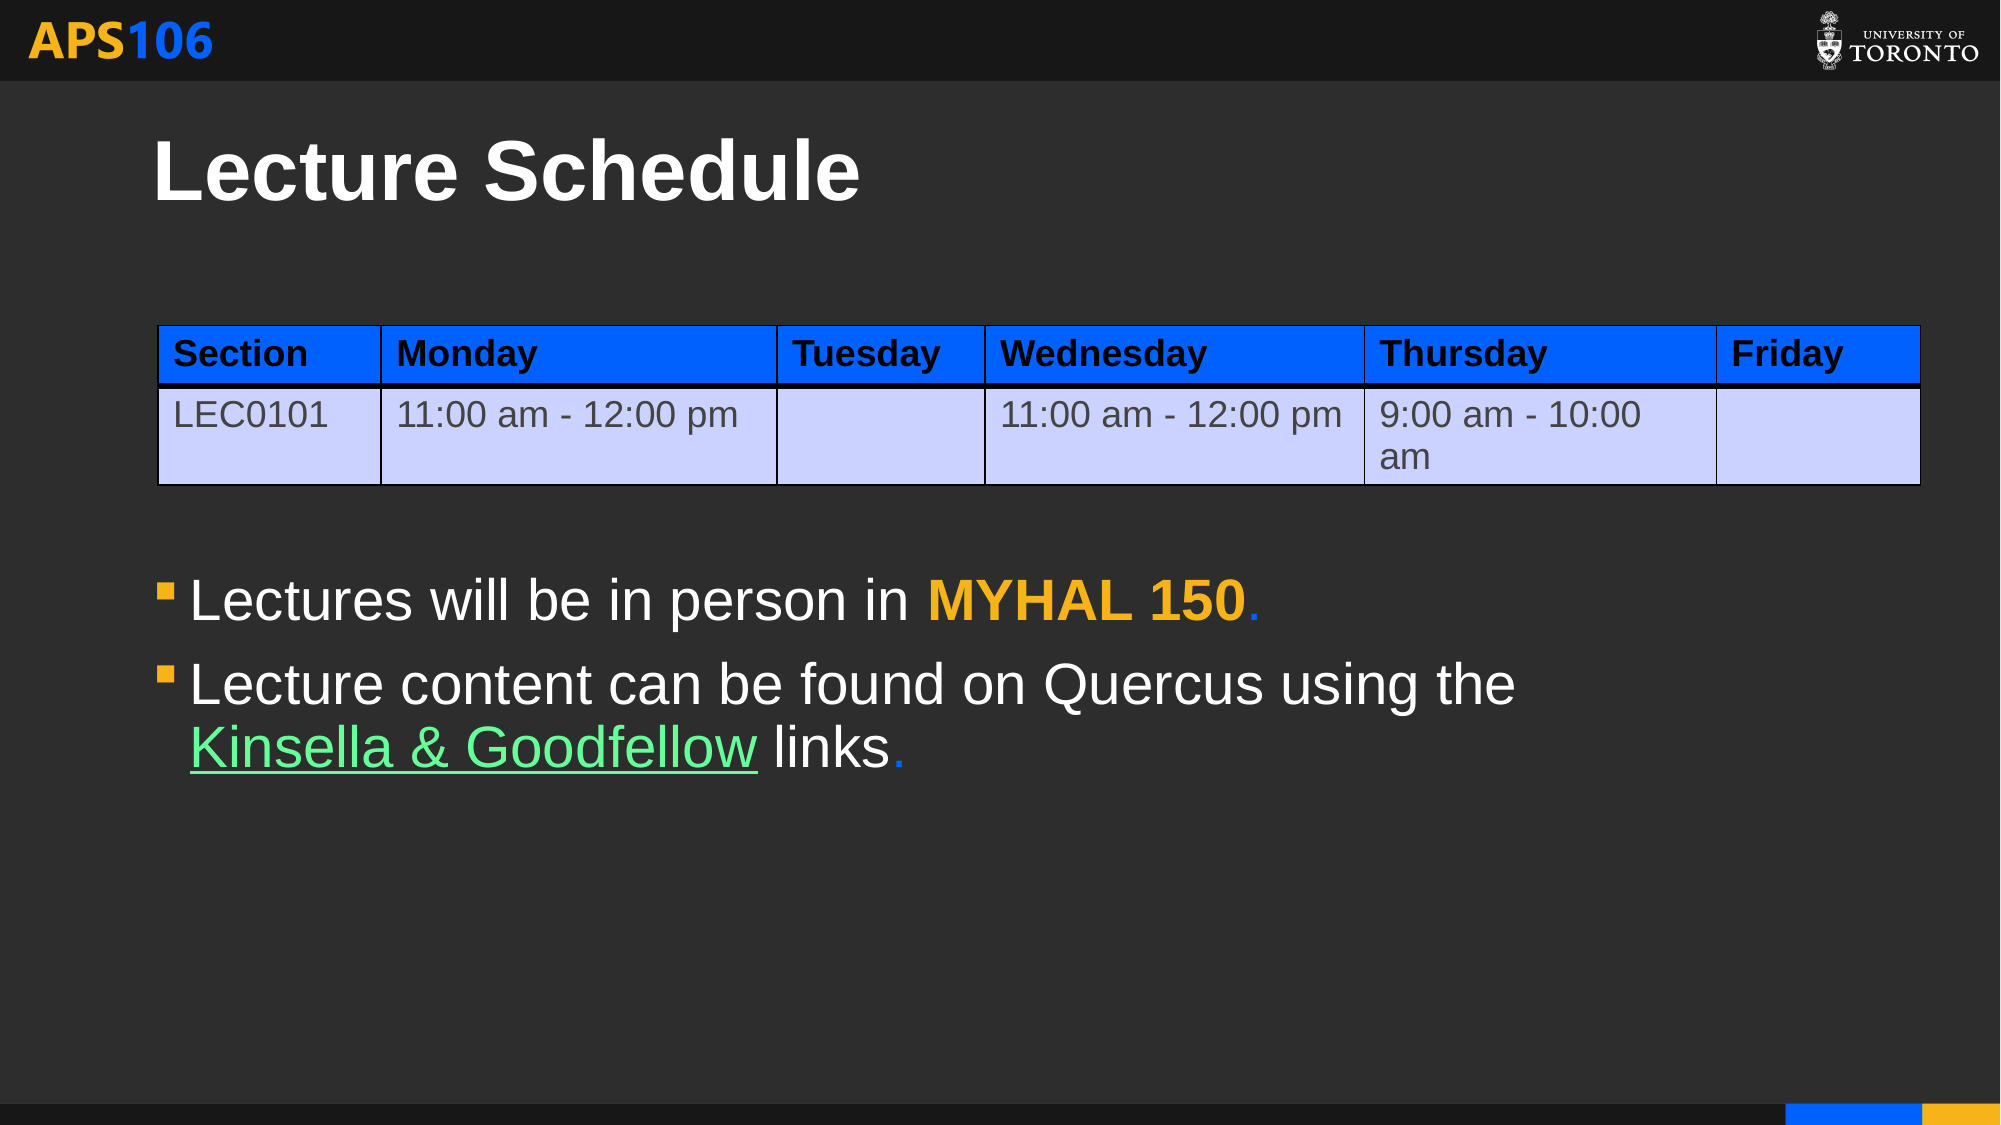

# Lecture Schedule
| Section | Monday | Tuesday | Wednesday | Thursday | Friday |
| --- | --- | --- | --- | --- | --- |
| LEC0101 | 11:00 am - 12:00 pm |  | 11:00 am - 12:00 pm | 9:00 am - 10:00 am |  |
Lectures will be in person in MYHAL 150.
Lecture content can be found on Quercus using the Kinsella & Goodfellow links.